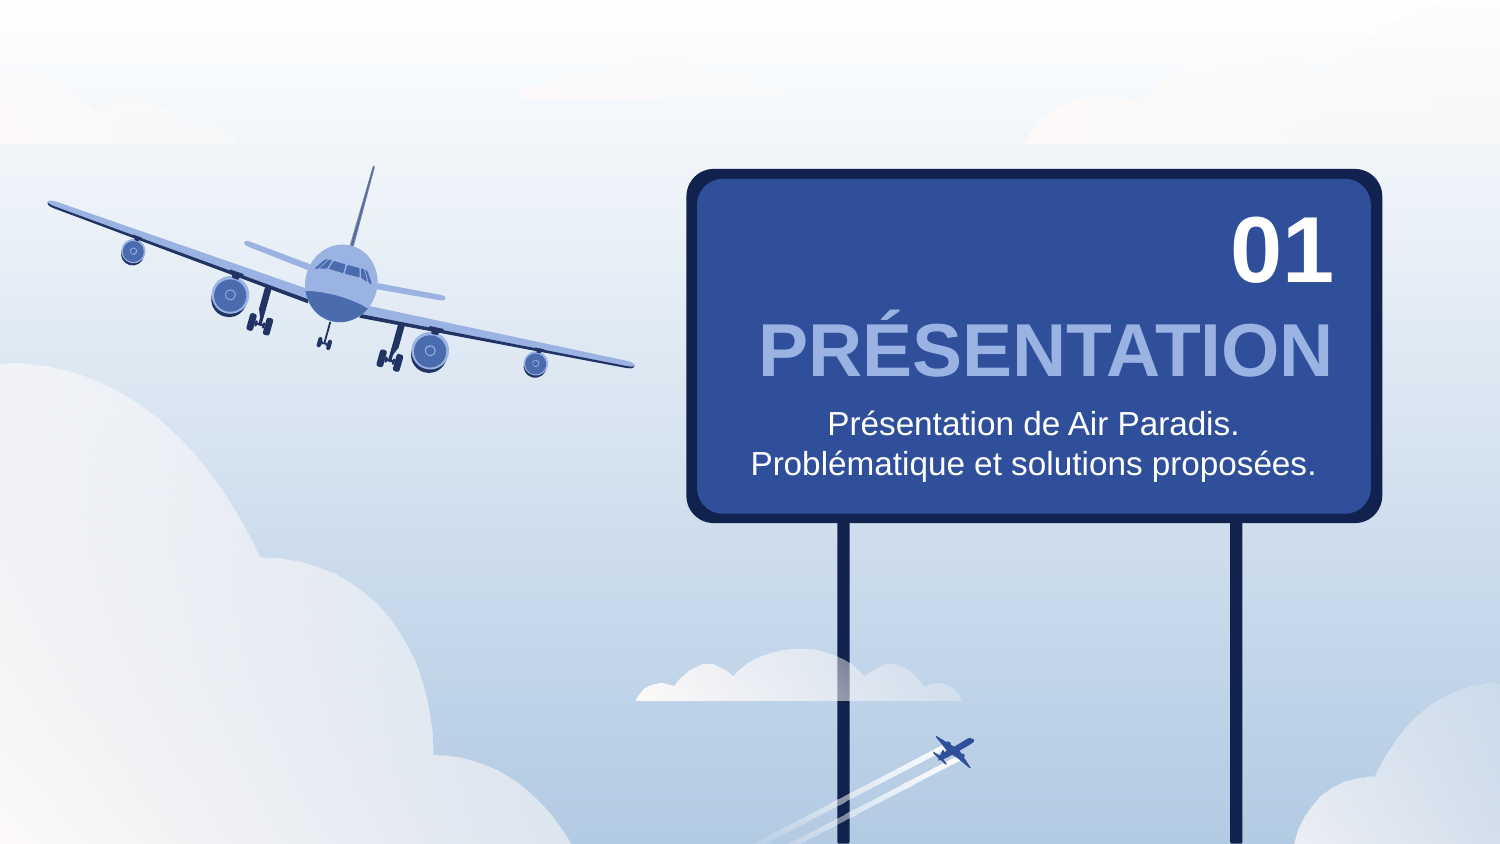

01
# PRÉSENTATION
Présentation de Air Paradis. Problématique et solutions proposées.